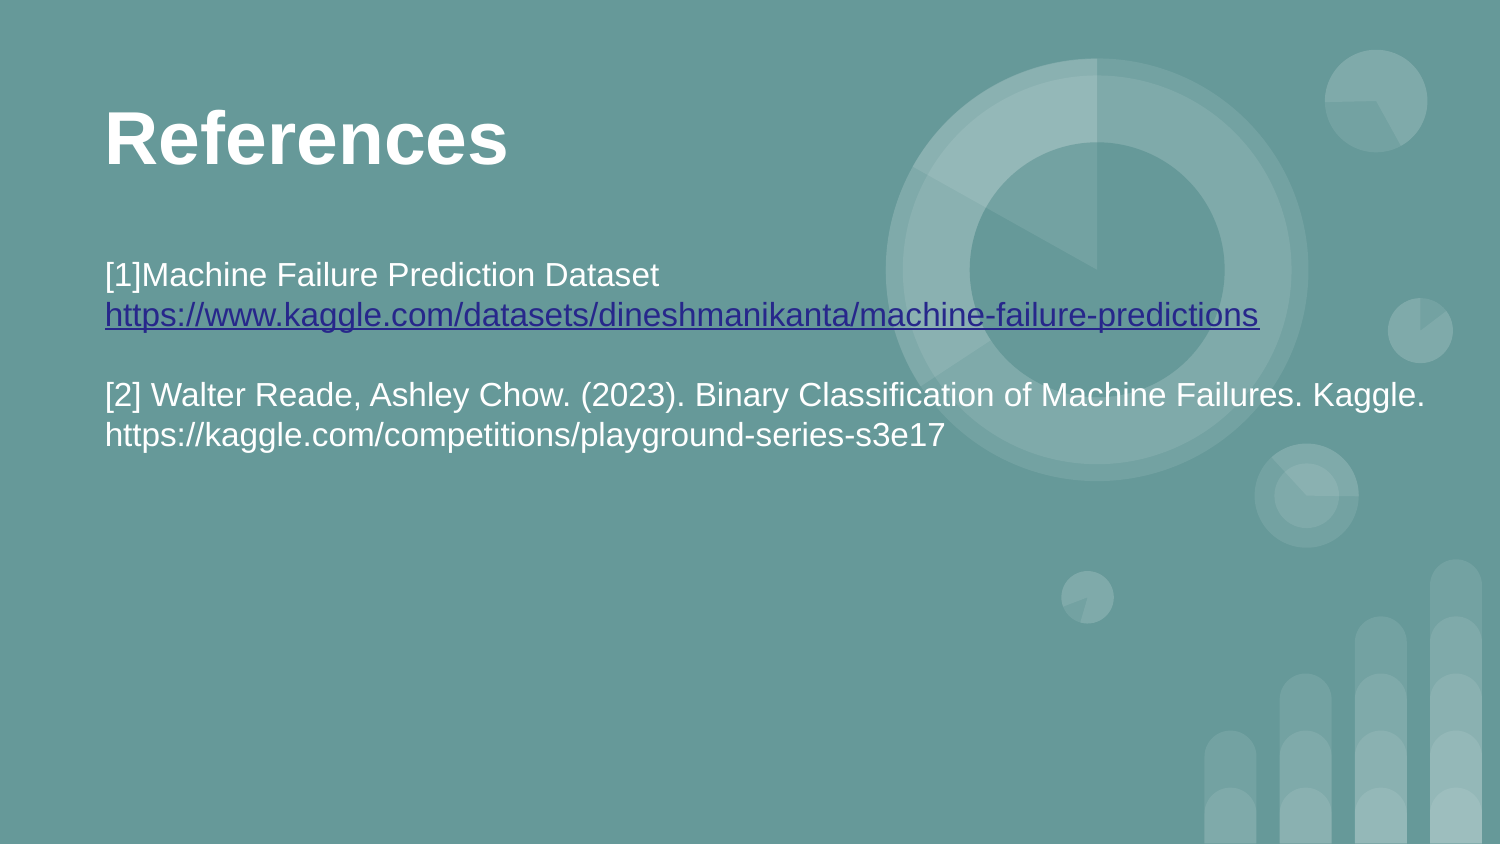

# References
[1]Machine Failure Prediction Dataset
https://www.kaggle.com/datasets/dineshmanikanta/machine-failure-predictions

[2] Walter Reade, Ashley Chow. (2023). Binary Classification of Machine Failures. Kaggle. https://kaggle.com/competitions/playground-series-s3e17